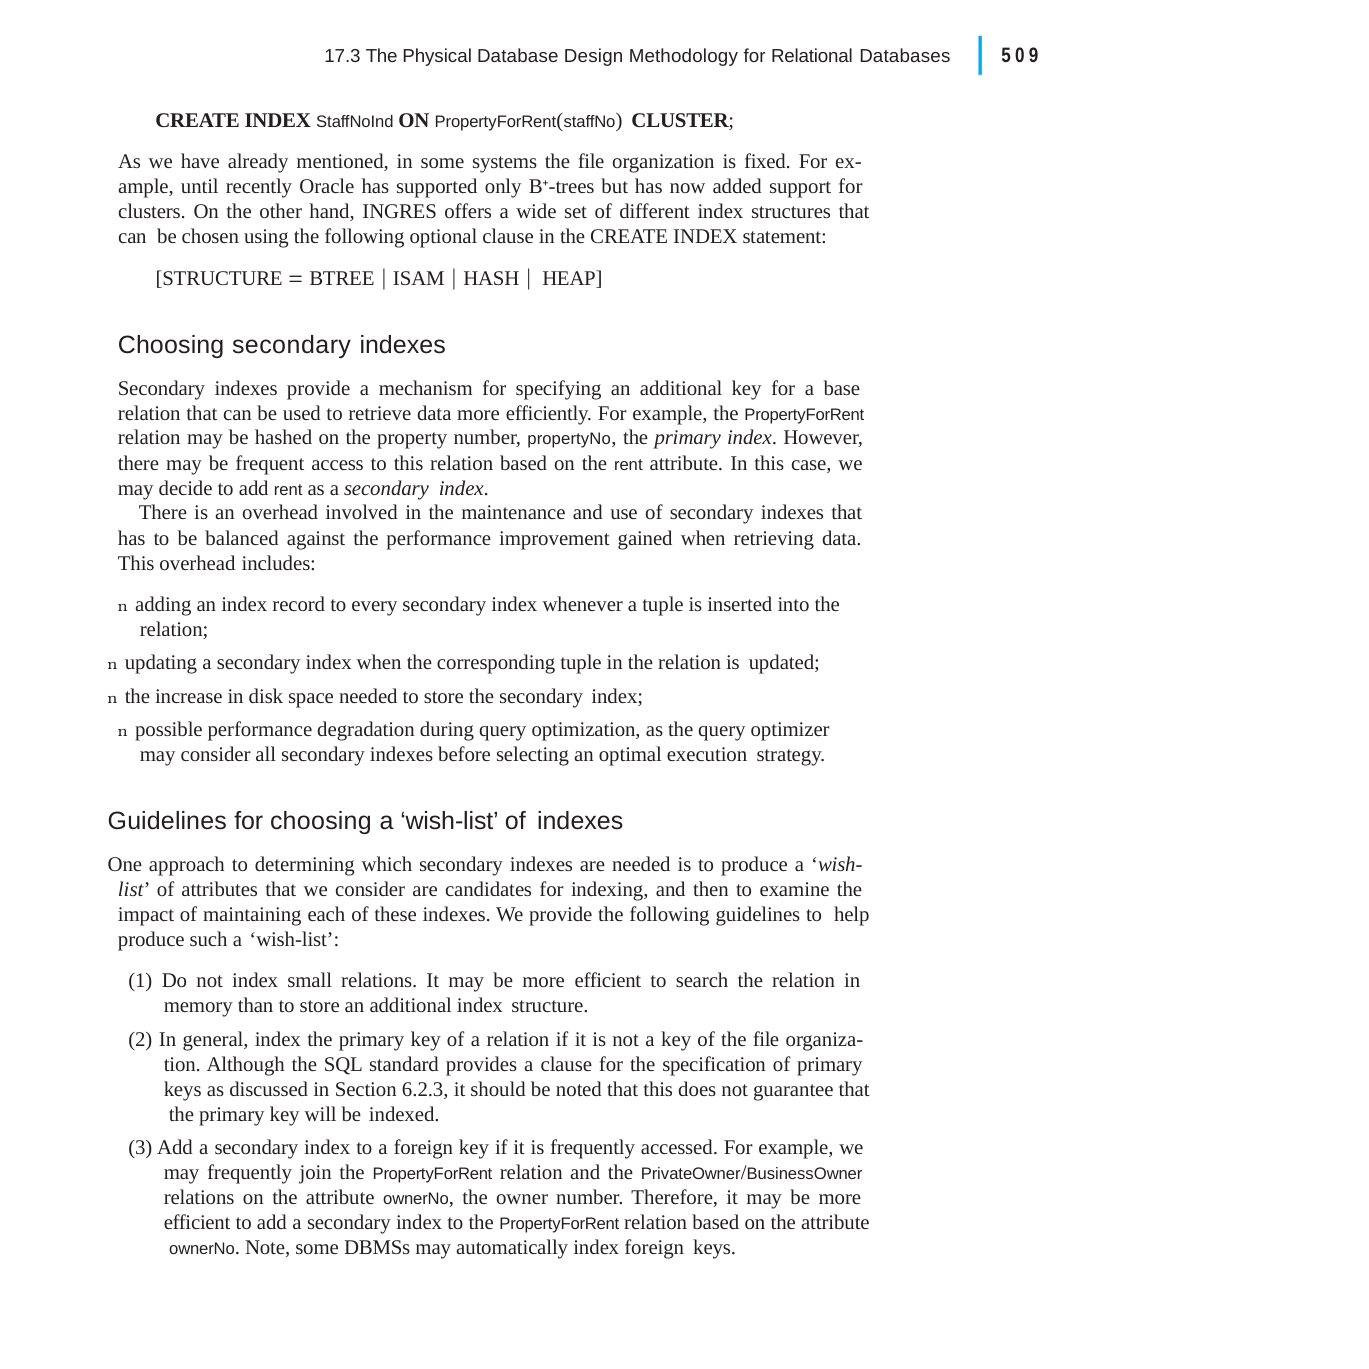

|
509
17.3 The Physical Database Design Methodology for Relational Databases
CREATE INDEX StaffNoInd ON PropertyForRent(staffNo) CLUSTER;
As we have already mentioned, in some systems the file organization is fixed. For ex-  ample, until recently Oracle has supported only B+-trees but has now added support for  clusters. On the other hand, INGRES offers a wide set of different index structures that can  be chosen using the following optional clause in the CREATE INDEX statement:
[STRUCTURE = BTREE | ISAM | HASH | HEAP]

Choosing secondary indexes
Secondary indexes provide a mechanism for specifying an additional key for a base  relation that can be used to retrieve data more efficiently. For example, the PropertyForRent  relation may be hashed on the property number, propertyNo, the primary index. However,  there may be frequent access to this relation based on the rent attribute. In this case, we  may decide to add rent as a secondary index.
There is an overhead involved in the maintenance and use of secondary indexes that  has to be balanced against the performance improvement gained when retrieving data.  This overhead includes:
n adding an index record to every secondary index whenever a tuple is inserted into the  relation;
n updating a secondary index when the corresponding tuple in the relation is updated;
n the increase in disk space needed to store the secondary index;
n possible performance degradation during query optimization, as the query optimizer  may consider all secondary indexes before selecting an optimal execution strategy.

Guidelines for choosing a ‘wish-list’ of indexes
One approach to determining which secondary indexes are needed is to produce a ‘wish-  list’ of attributes that we consider are candidates for indexing, and then to examine the  impact of maintaining each of these indexes. We provide the following guidelines to  help produce such a ‘wish-list’:
(1) Do not index small relations. It may be more efficient to search the relation in  memory than to store an additional index structure.
(2) In general, index the primary key of a relation if it is not a key of the file organiza-  tion. Although the SQL standard provides a clause for the specification of primary  keys as discussed in Section 6.2.3, it should be noted that this does not guarantee that  the primary key will be indexed.
(3) Add a secondary index to a foreign key if it is frequently accessed. For example, we  may frequently join the PropertyForRent relation and the PrivateOwner/BusinessOwner  relations on the attribute ownerNo, the owner number. Therefore, it may be more  efficient to add a secondary index to the PropertyForRent relation based on the attribute  ownerNo. Note, some DBMSs may automatically index foreign keys.